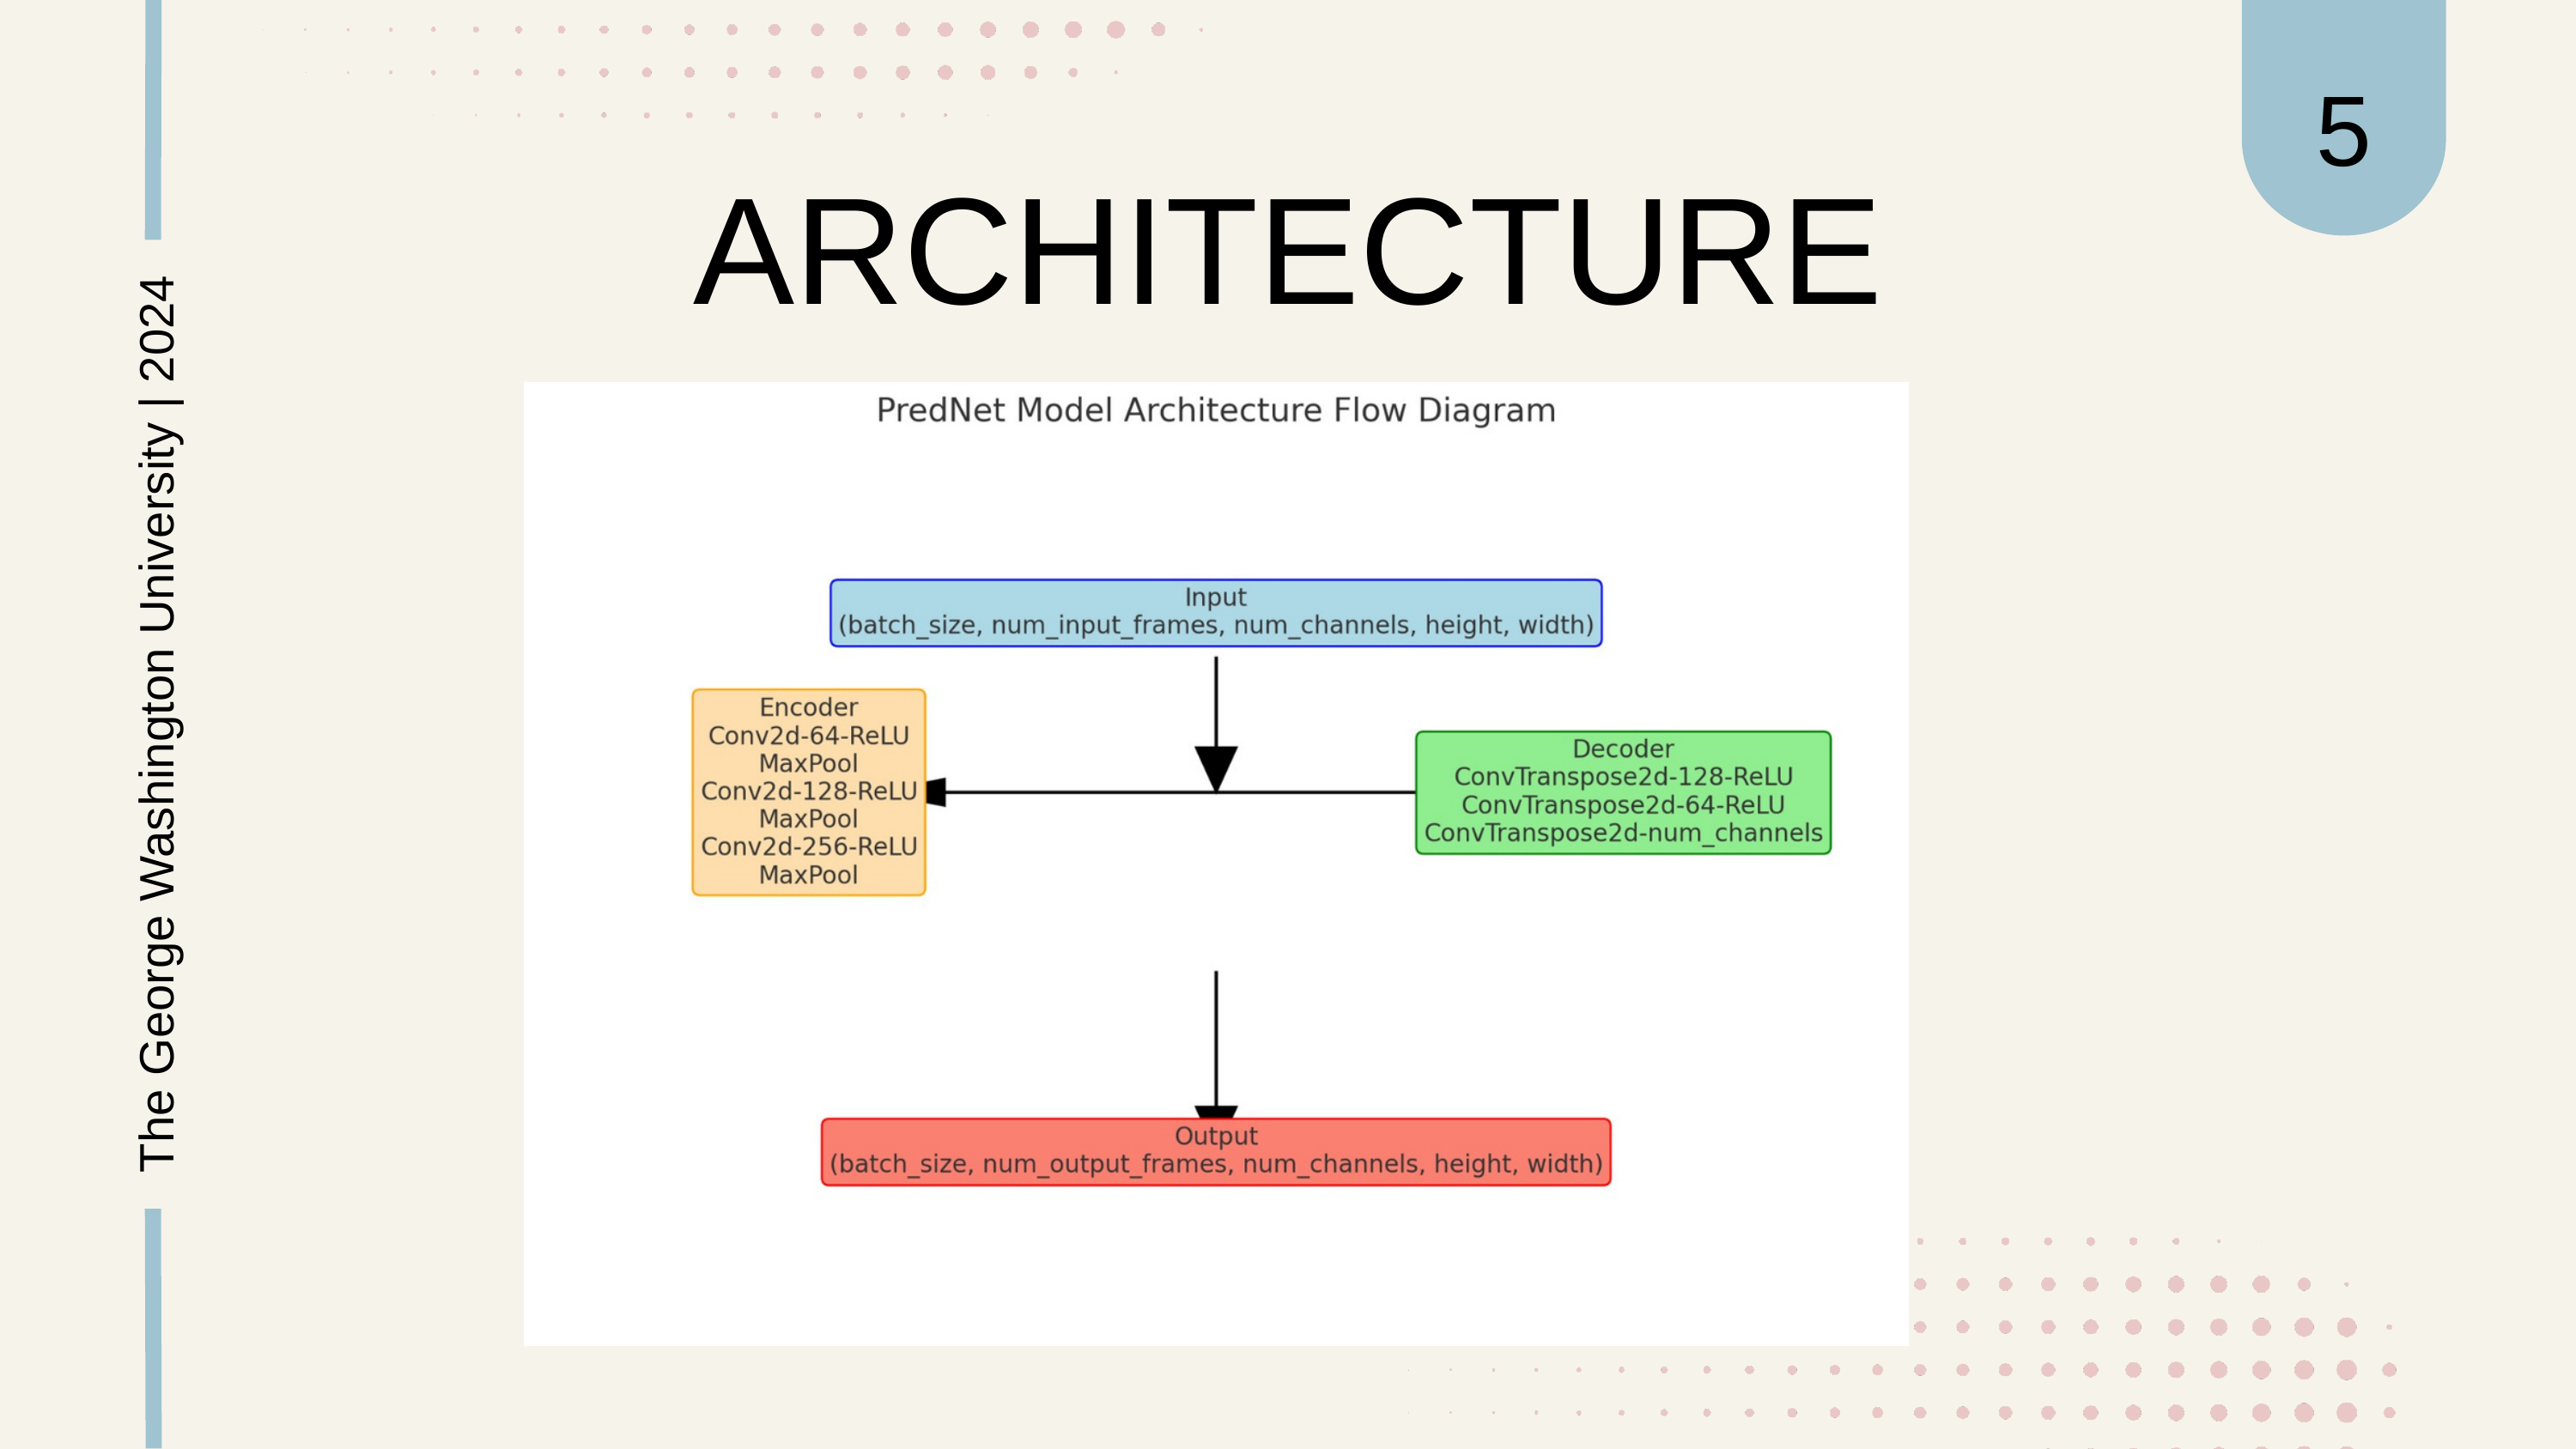

5

ARCHITECTURE

The George Washington University | 2024